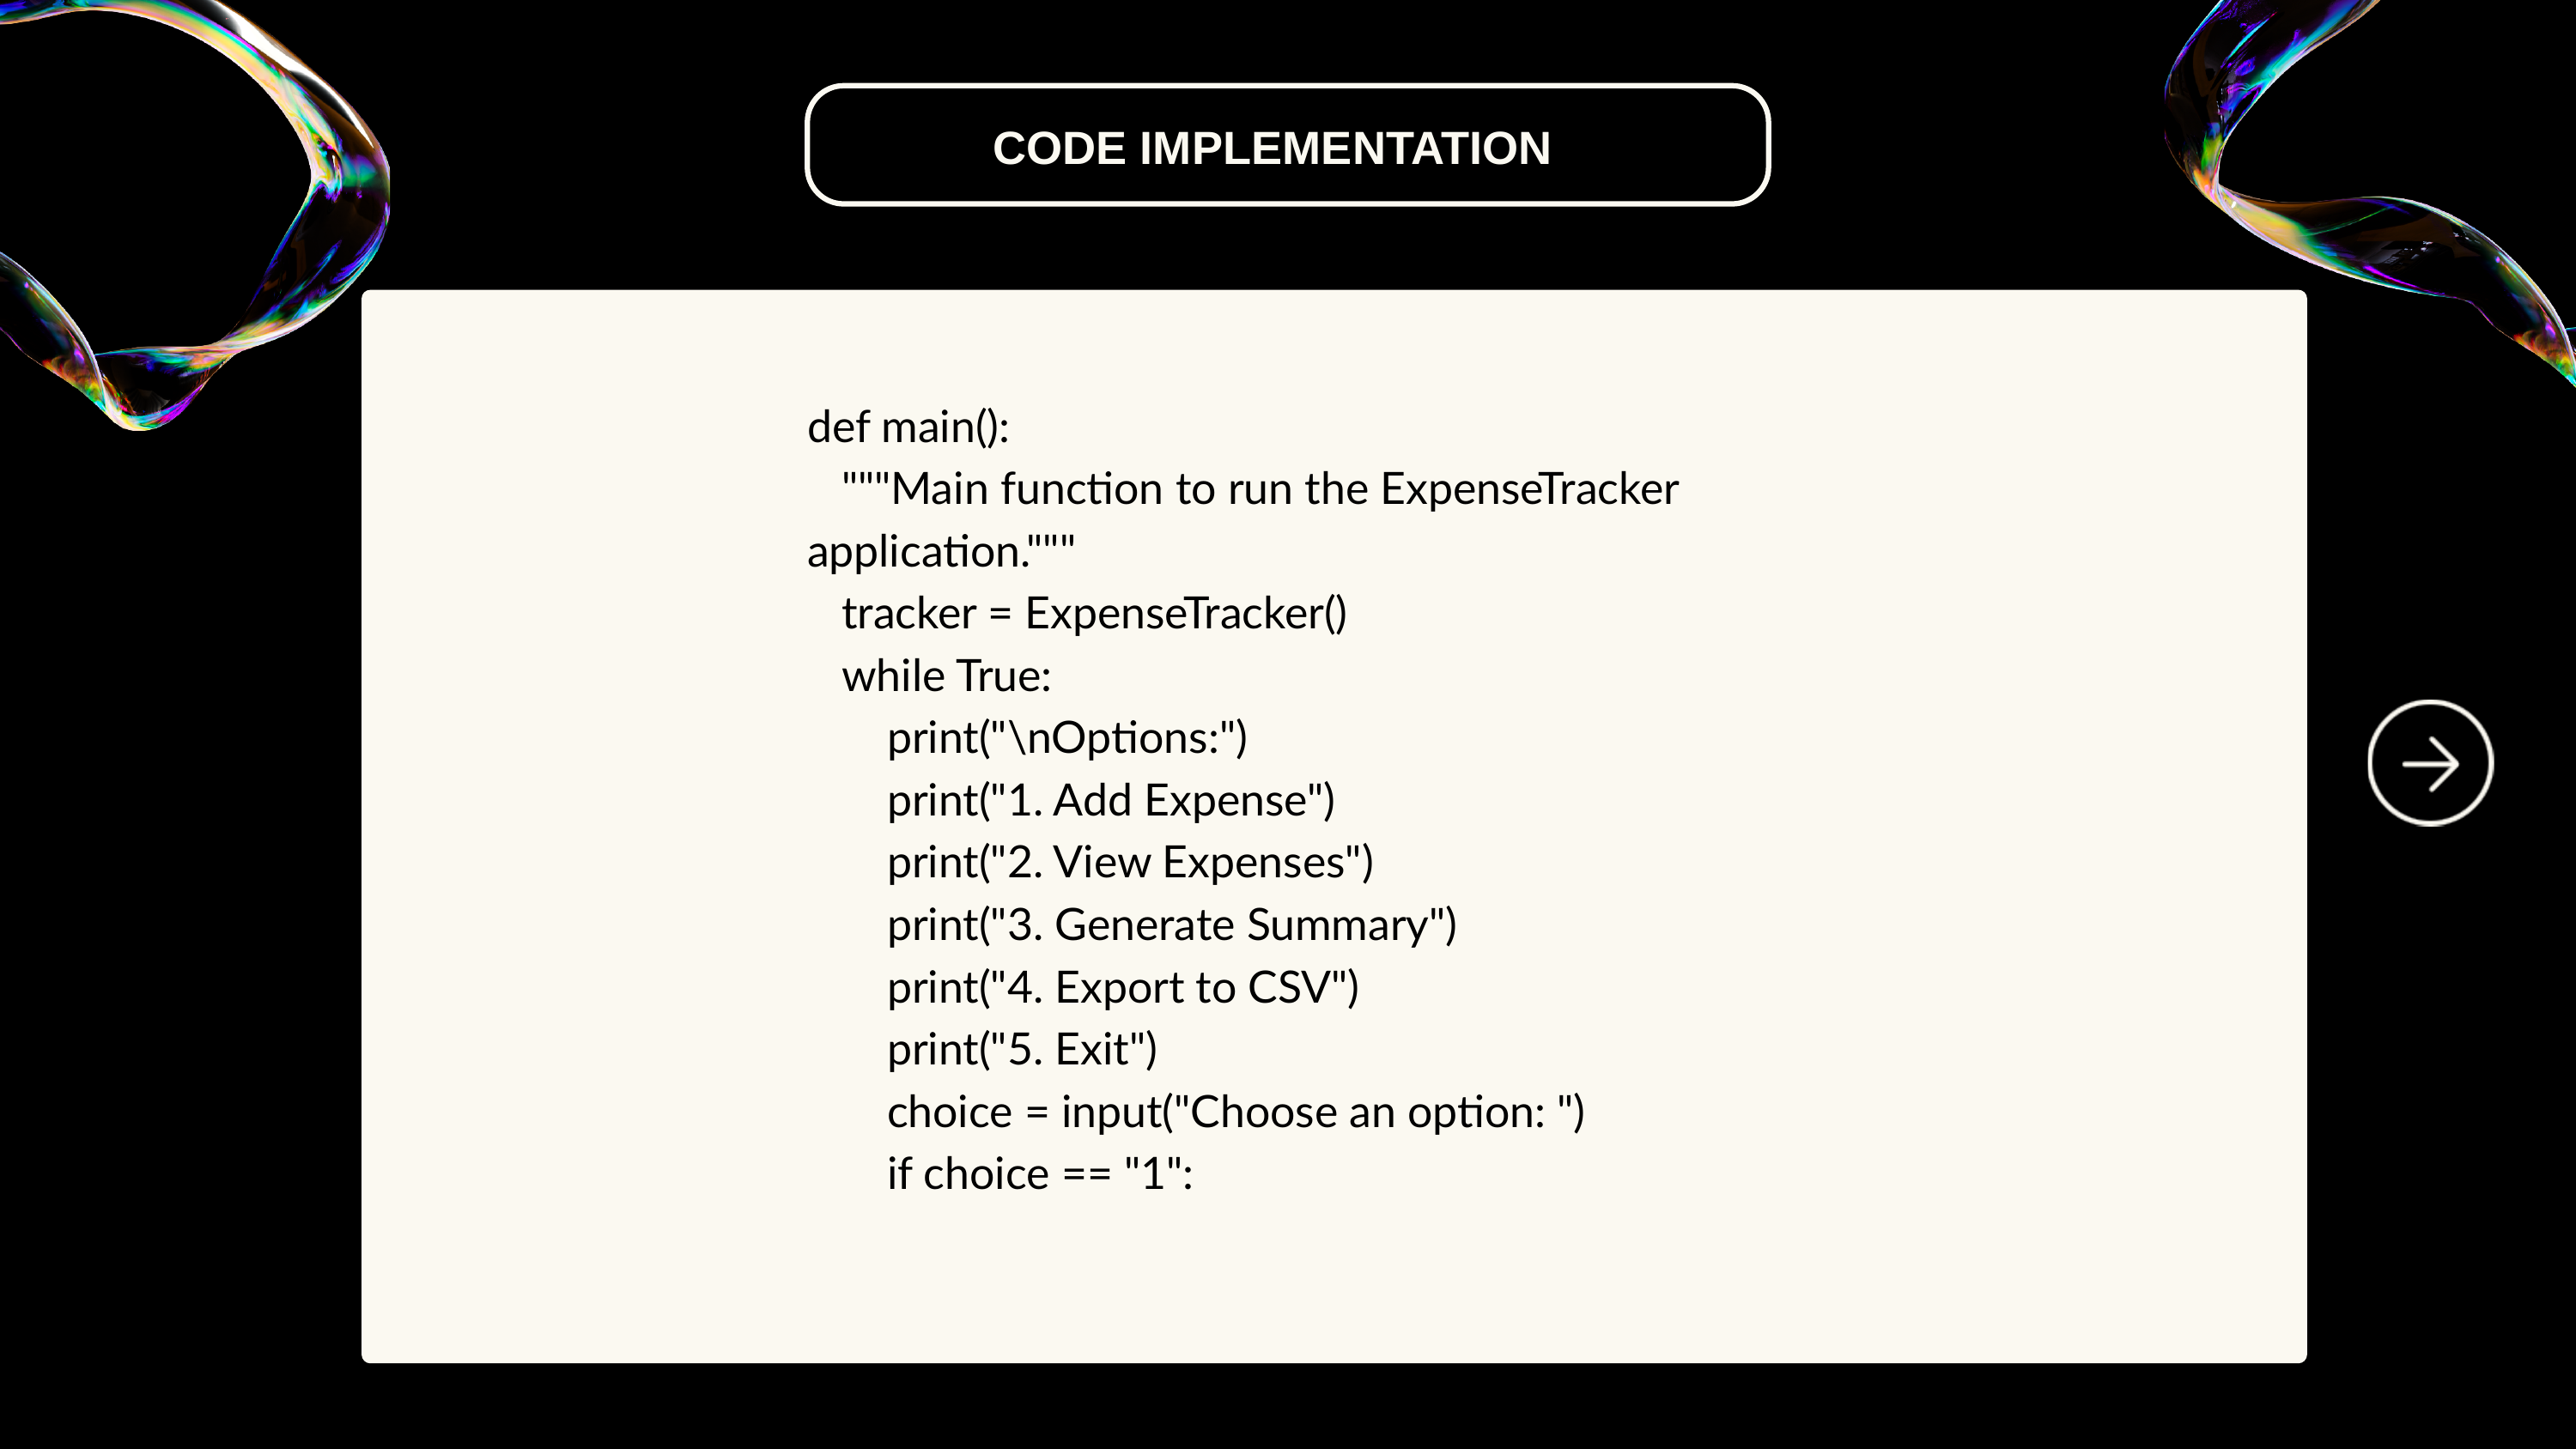

CODE IMPLEMENTATION

def main():
   """Main function to run the ExpenseTracker application."""
   tracker = ExpenseTracker()
   while True:
       print("\nOptions:")
       print("1. Add Expense")
       print("2. View Expenses")
       print("3. Generate Summary")
       print("4. Export to CSV")
       print("5. Exit")
       choice = input("Choose an option: ")
       if choice == "1":